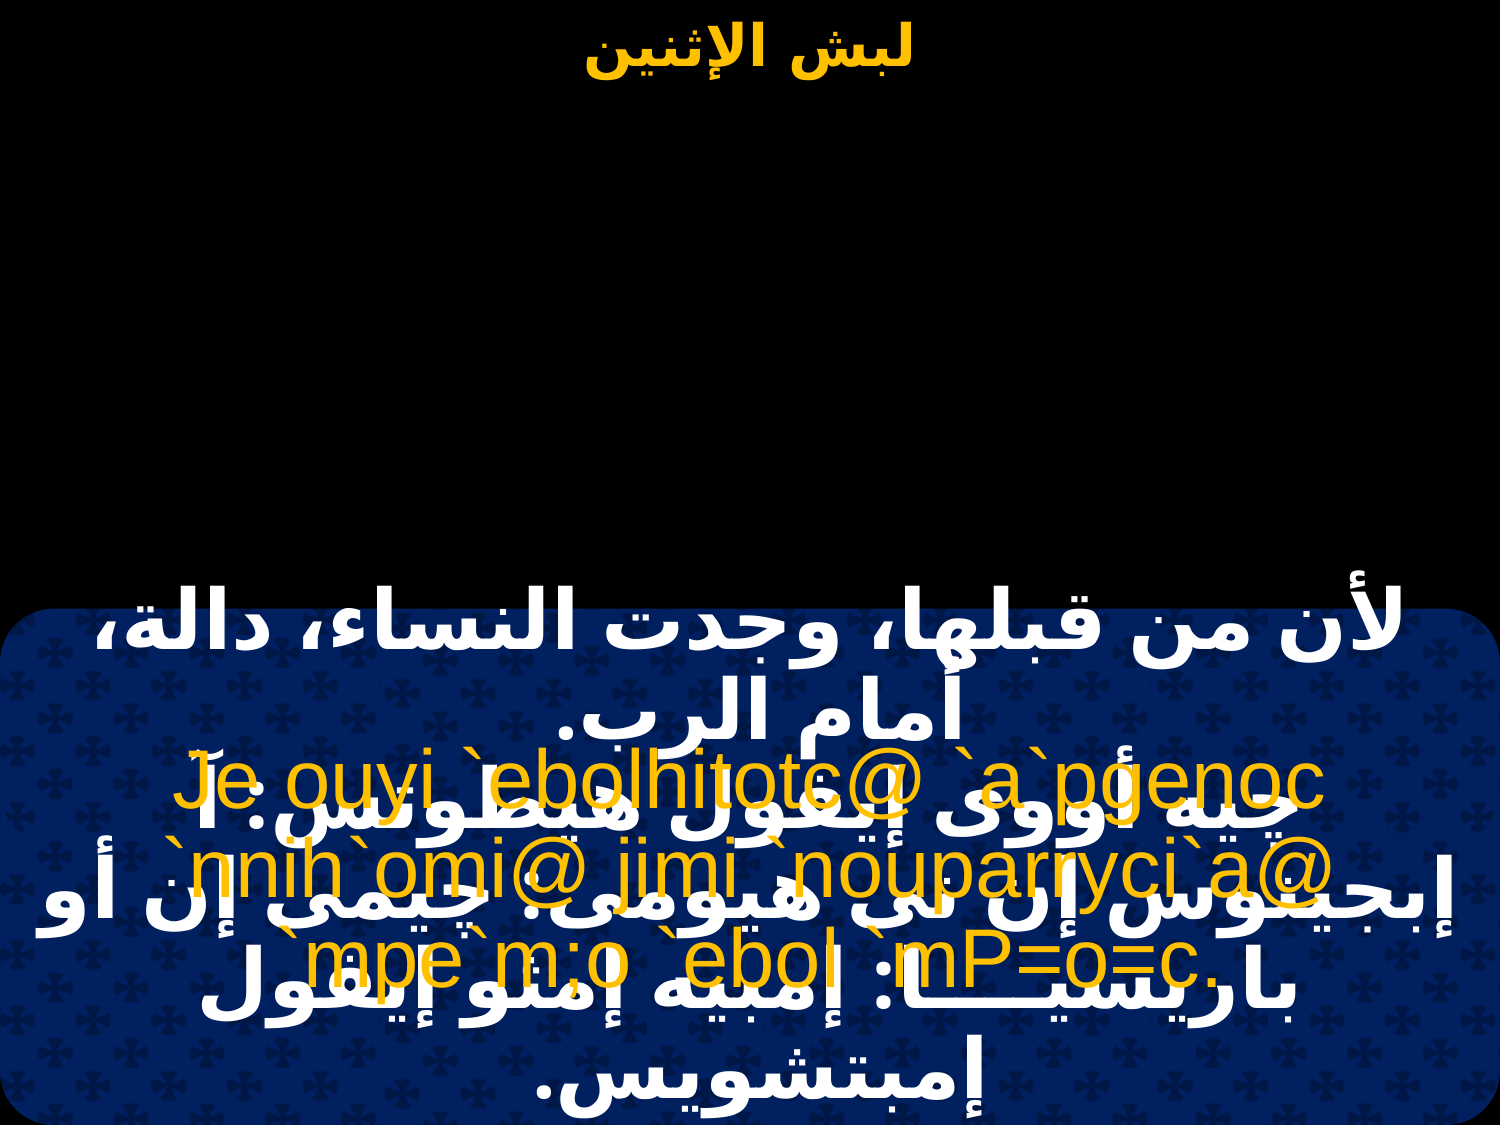

#
لأن من قبلها، وجدت النساء، دالة، أمام الرب.
Je ouyi `ebolhitotc@ `a`pgenoc `nnih`omi@ jimi `nouparryci`a@ `mpe`m;o `ebol `mP=o=c.
چيه أووى إيفول هيطوتس: آ إبجينوس إن نى هيومى: چيمى إن أو باريسيــــا: إمبيه إمثو إيفول إمبتشويس.